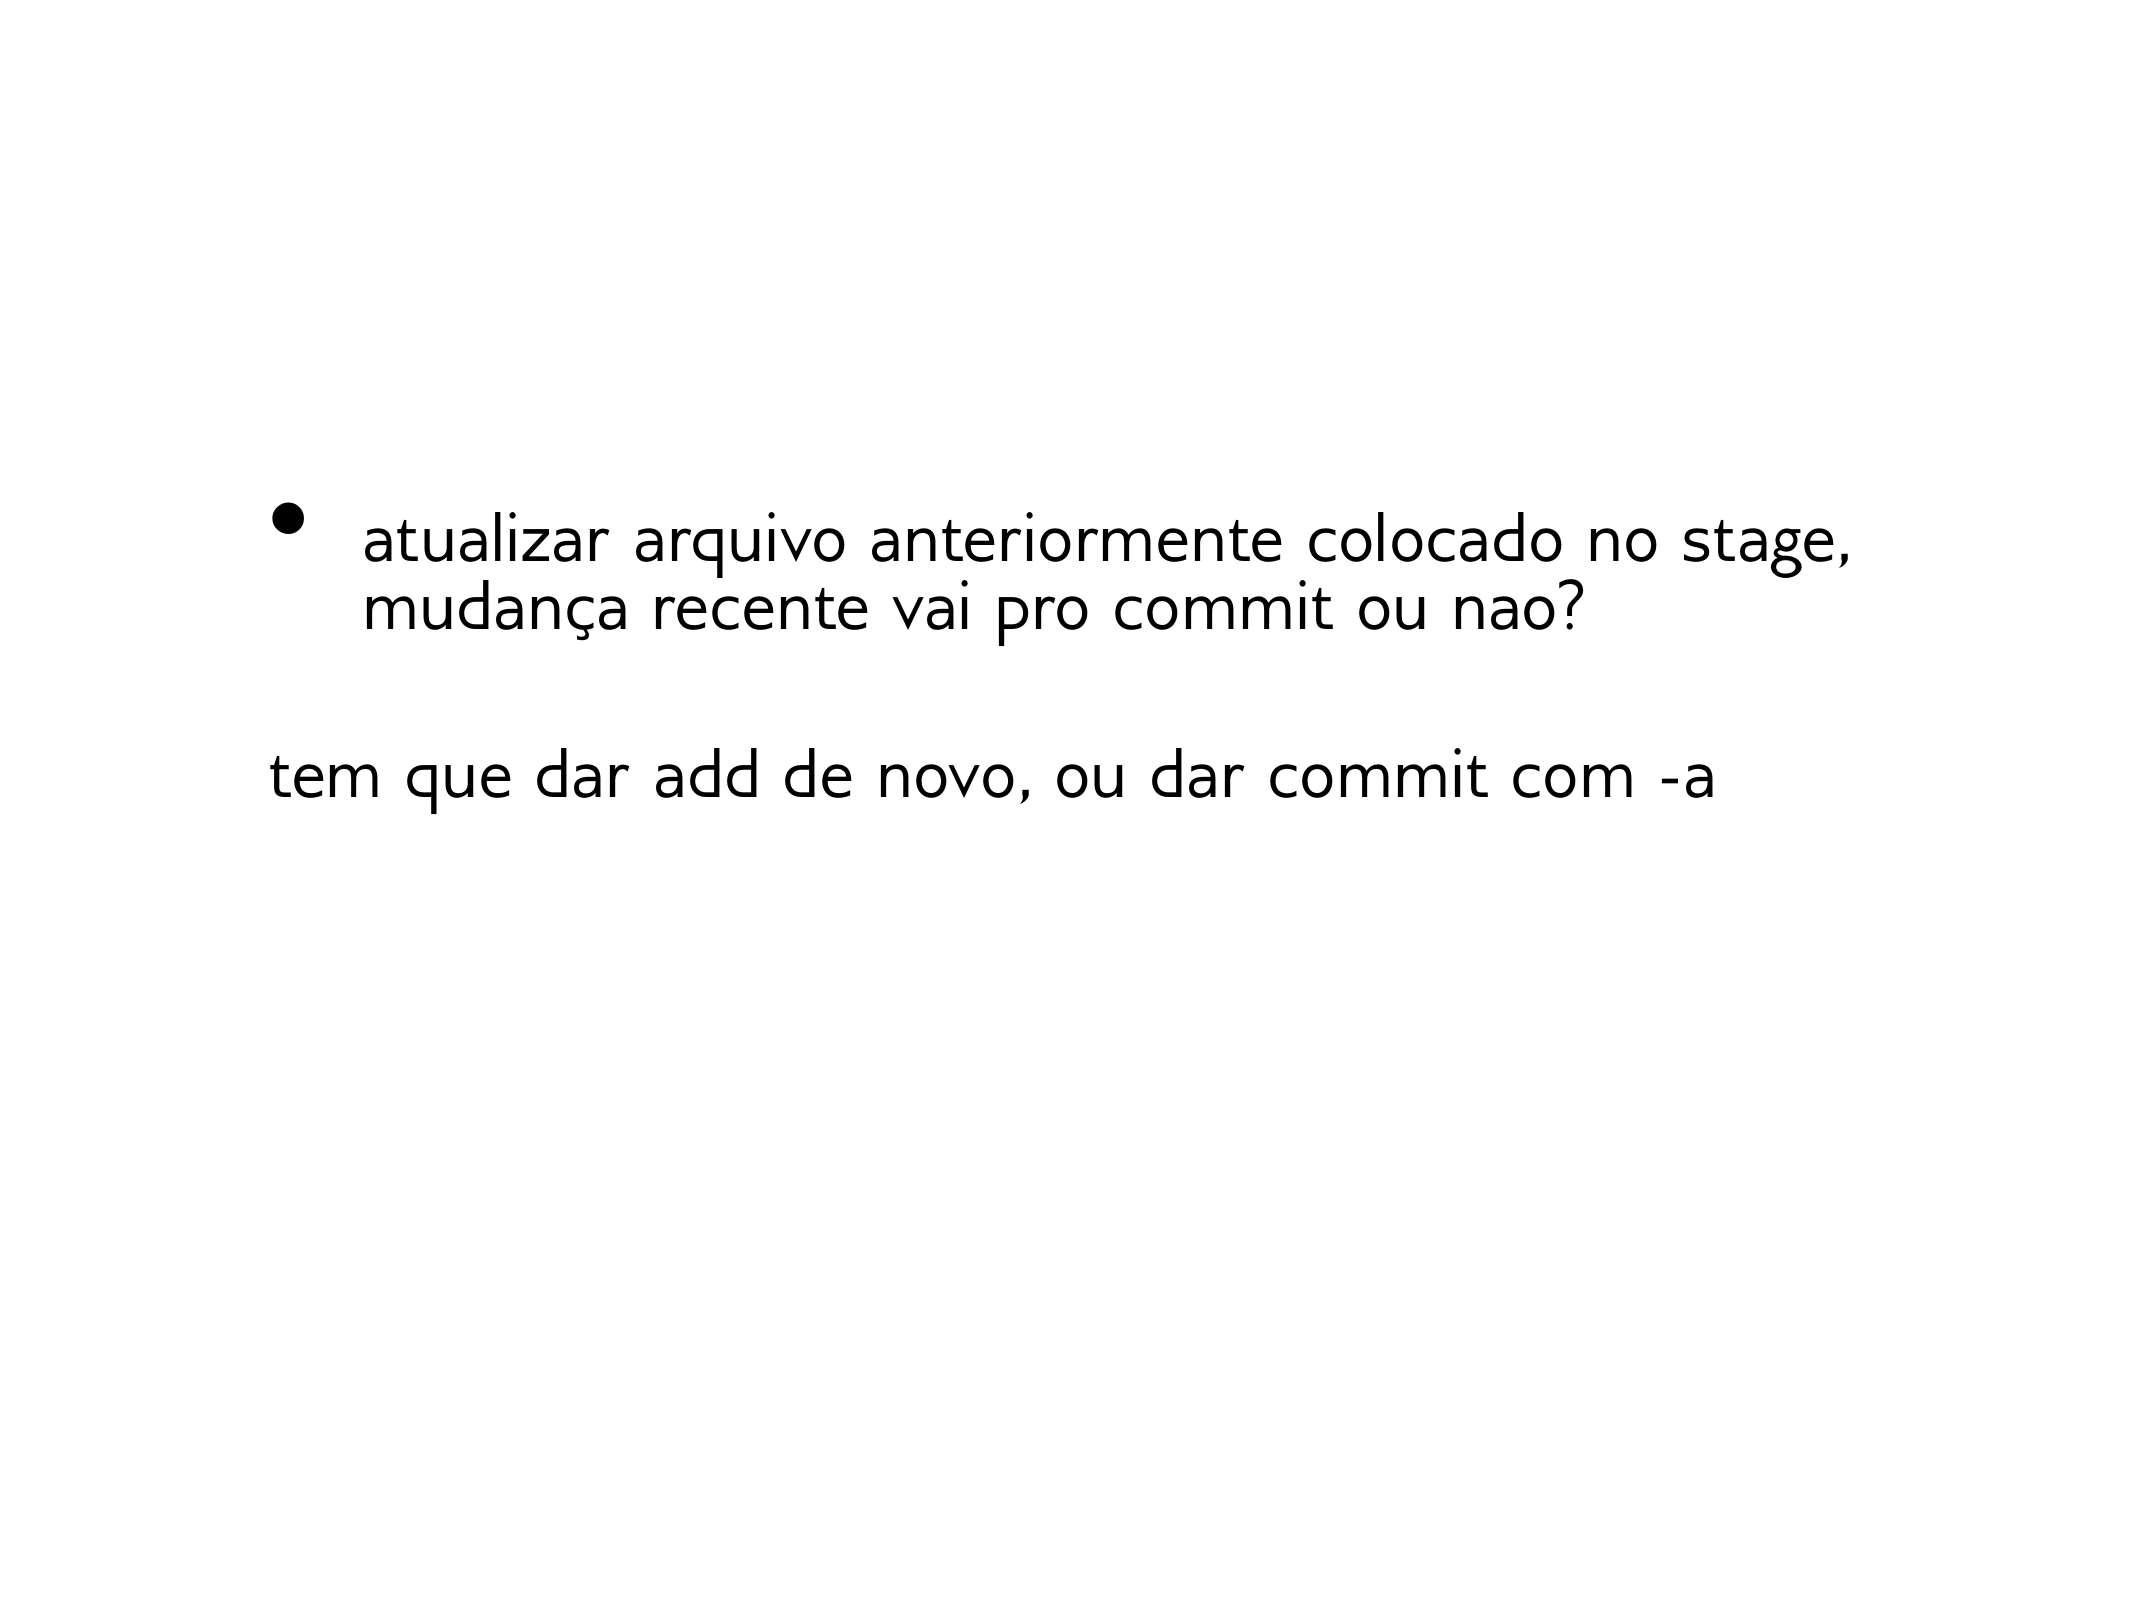

# atualizar arquivo anteriormente colocado no stage, mudança recente vai pro commit ou nao?
tem que dar add de novo, ou dar commit com -a